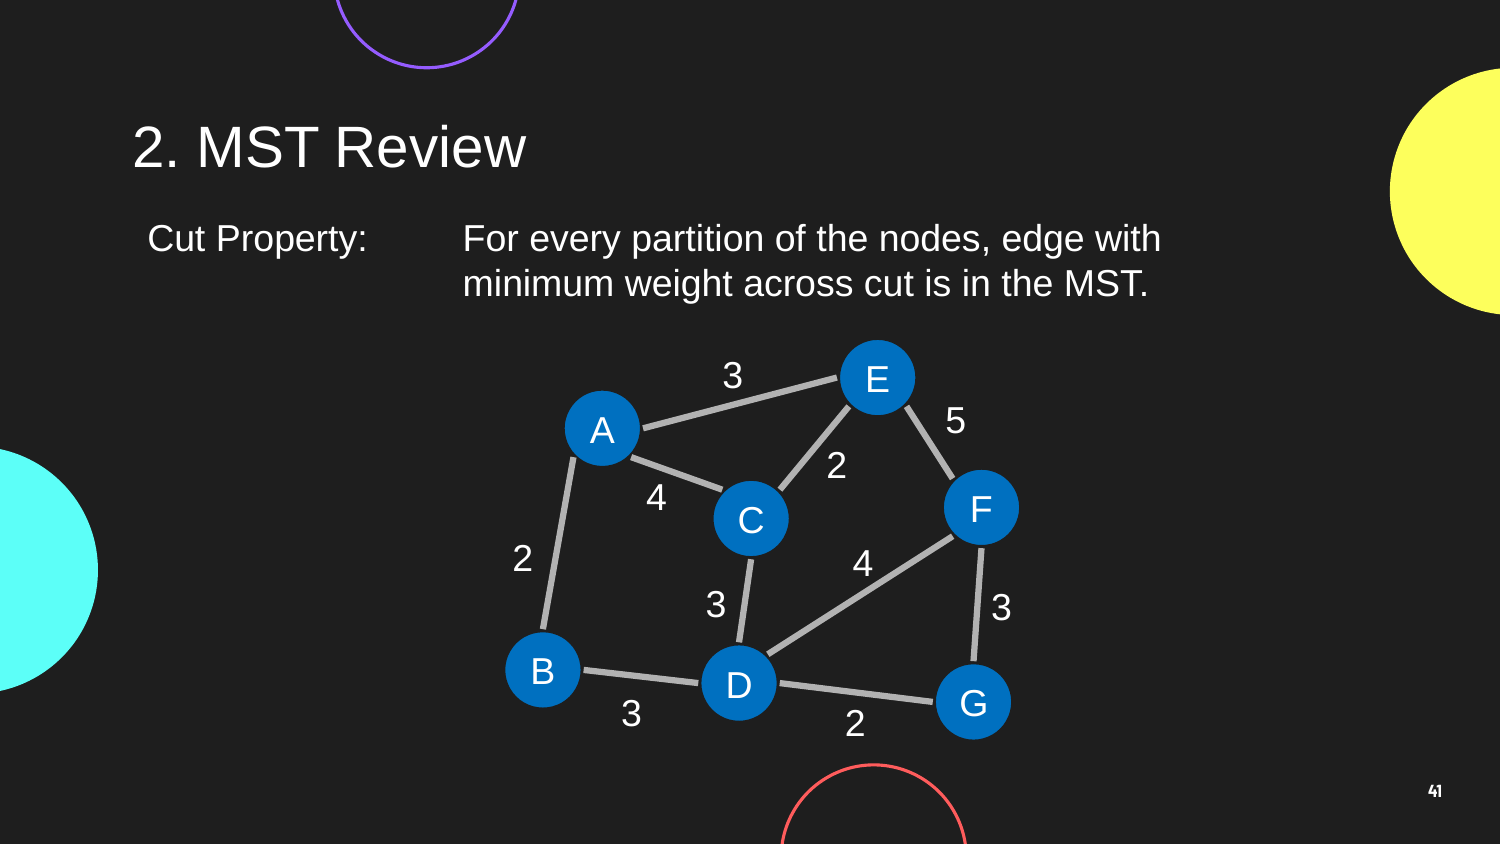

# 2. MST Review
Cut Property:
For every partition of the nodes, edge with
minimum weight across cut is in the MST.
E
3
A
5
2
4
F
C
2
4
3
3
B
D
G
3
2
41